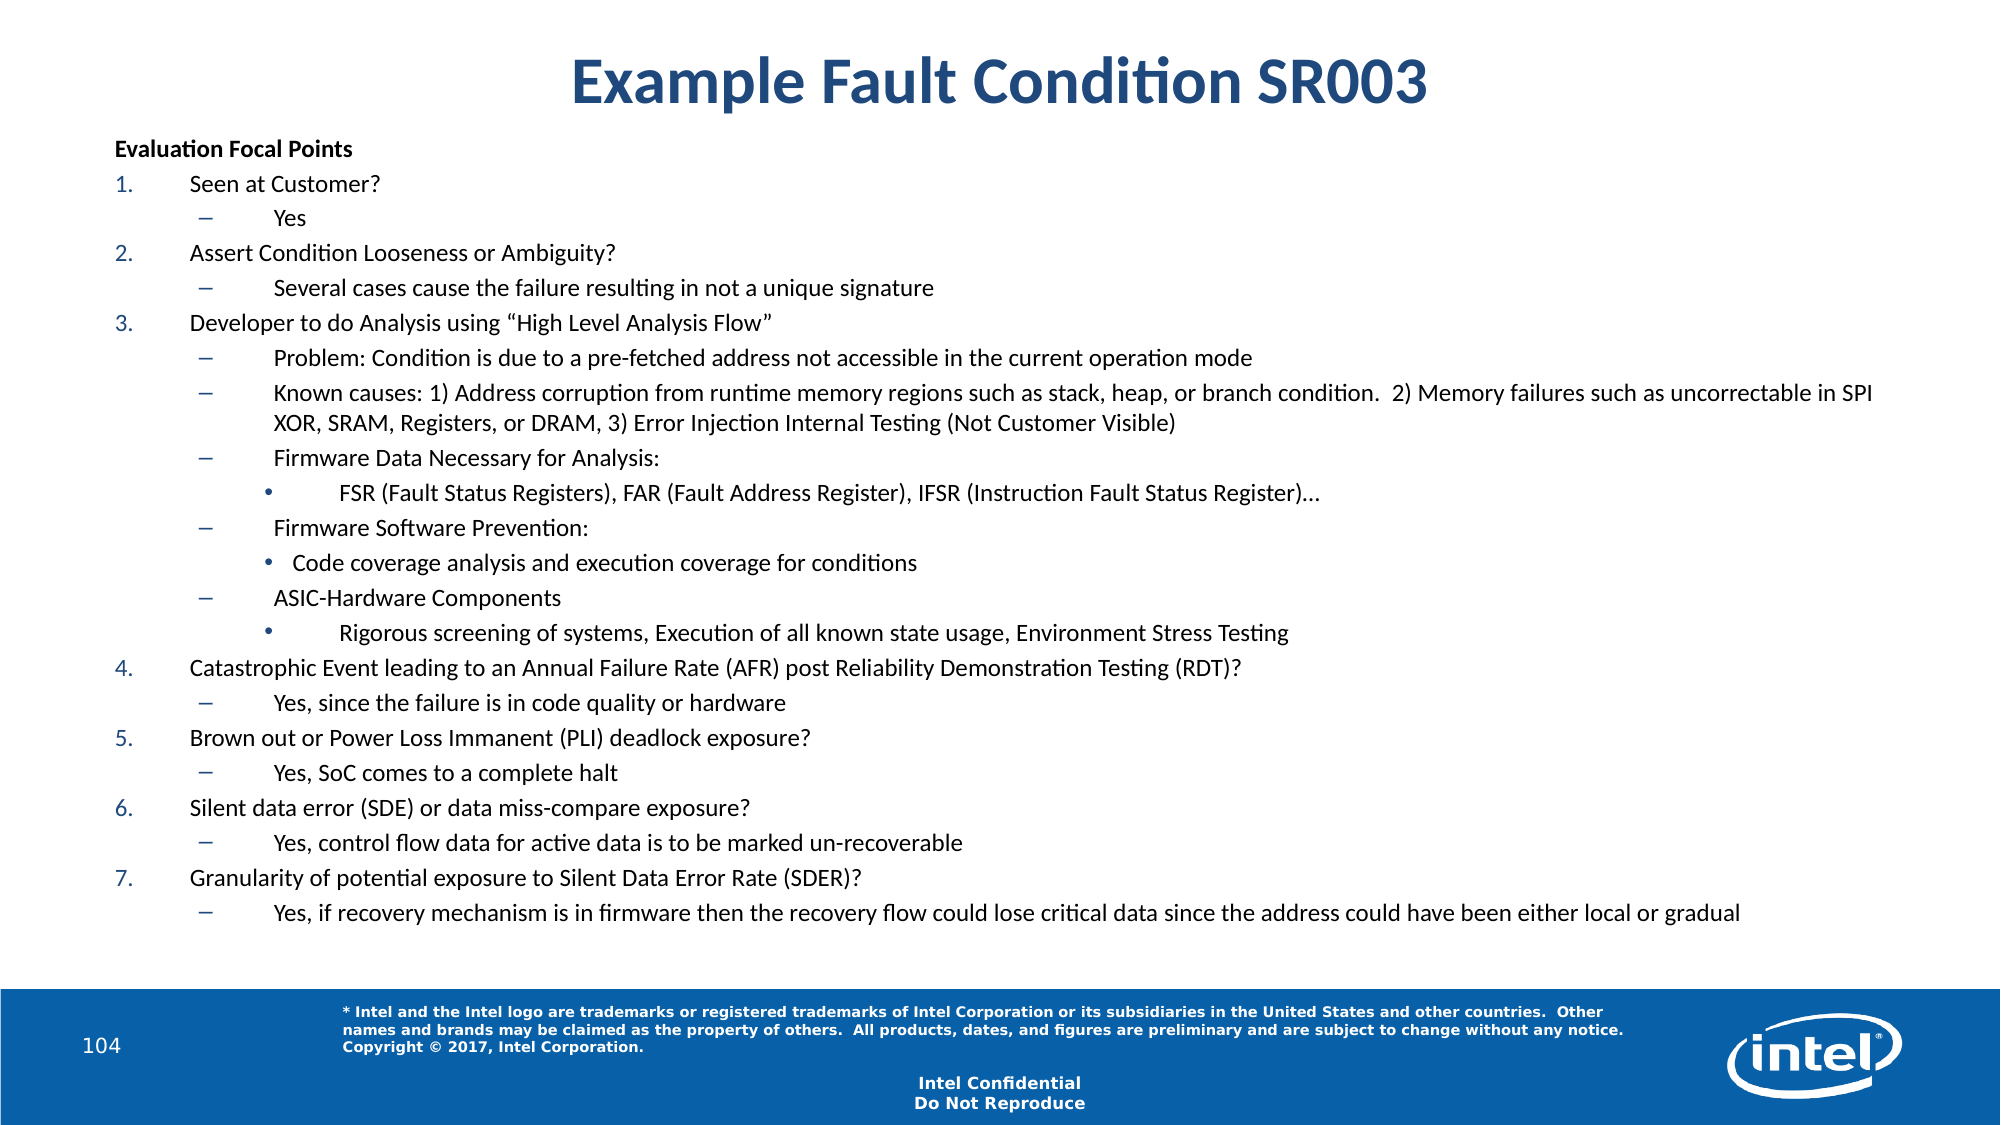

# Example Fault Condition SR003
Evaluation Focal Points
Seen at Customer?
Yes
Assert Condition Looseness or Ambiguity?
Several cases cause the failure resulting in not a unique signature
Developer to do Analysis using “High Level Analysis Flow”
Problem: Condition is due to a pre-fetched address not accessible in the current operation mode
Known causes: 1) Address corruption from runtime memory regions such as stack, heap, or branch condition.  2) Memory failures such as uncorrectable in SPI XOR, SRAM, Registers, or DRAM, 3) Error Injection Internal Testing (Not Customer Visible)
Firmware Data Necessary for Analysis:
FSR (Fault Status Registers), FAR (Fault Address Register), IFSR (Instruction Fault Status Register)…
Firmware Software Prevention:
Code coverage analysis and execution coverage for conditions
ASIC-Hardware Components
Rigorous screening of systems, Execution of all known state usage, Environment Stress Testing
Catastrophic Event leading to an Annual Failure Rate (AFR) post Reliability Demonstration Testing (RDT)?
Yes, since the failure is in code quality or hardware
Brown out or Power Loss Immanent (PLI) deadlock exposure?
Yes, SoC comes to a complete halt
Silent data error (SDE) or data miss-compare exposure?
Yes, control flow data for active data is to be marked un-recoverable
Granularity of potential exposure to Silent Data Error Rate (SDER)?
Yes, if recovery mechanism is in firmware then the recovery flow could lose critical data since the address could have been either local or gradual